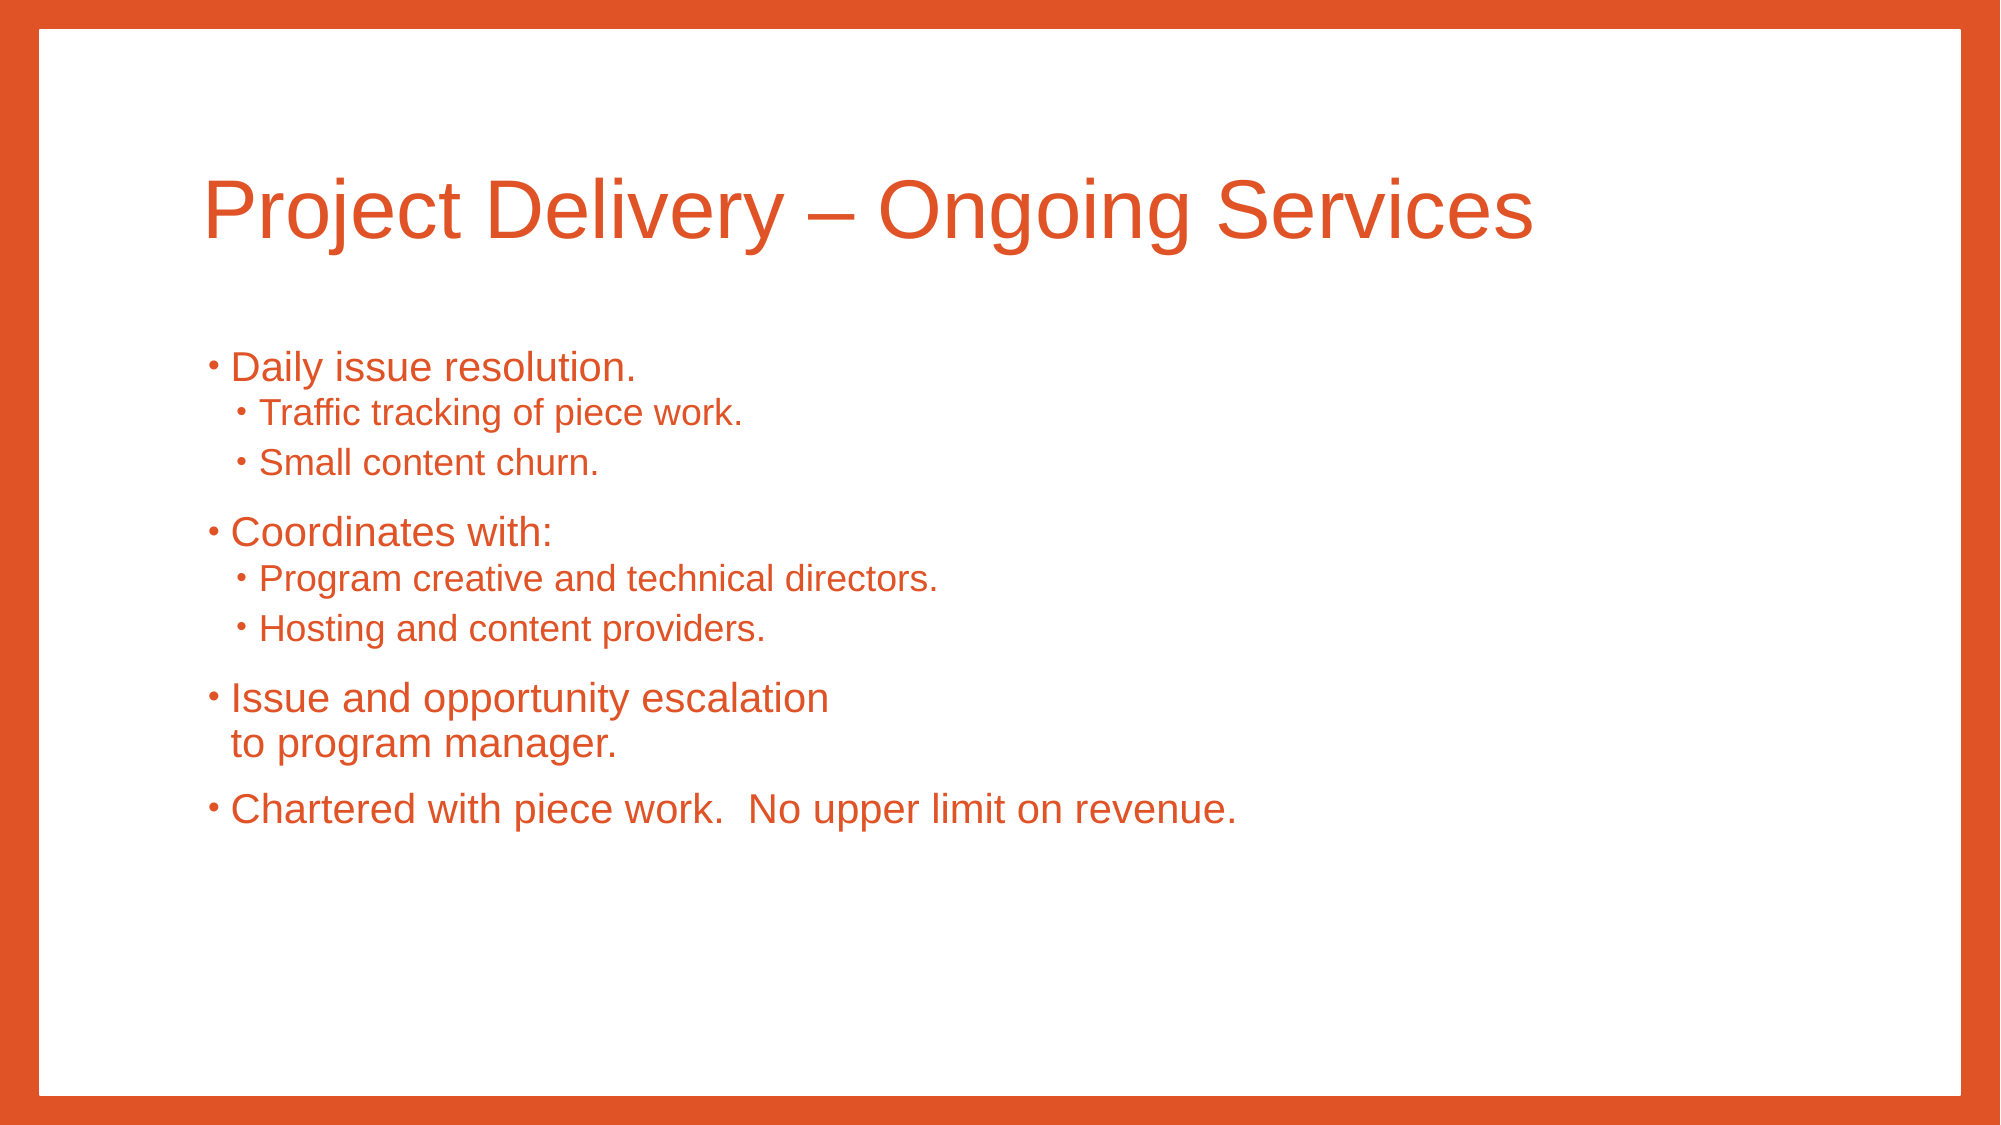

# Project Delivery – Ongoing Services
Daily issue resolution.
Traffic tracking of piece work.
Small content churn.
Coordinates with:
Program creative and technical directors.
Hosting and content providers.
Issue and opportunity escalation
to program manager.
Chartered with piece work.  No upper limit on revenue.